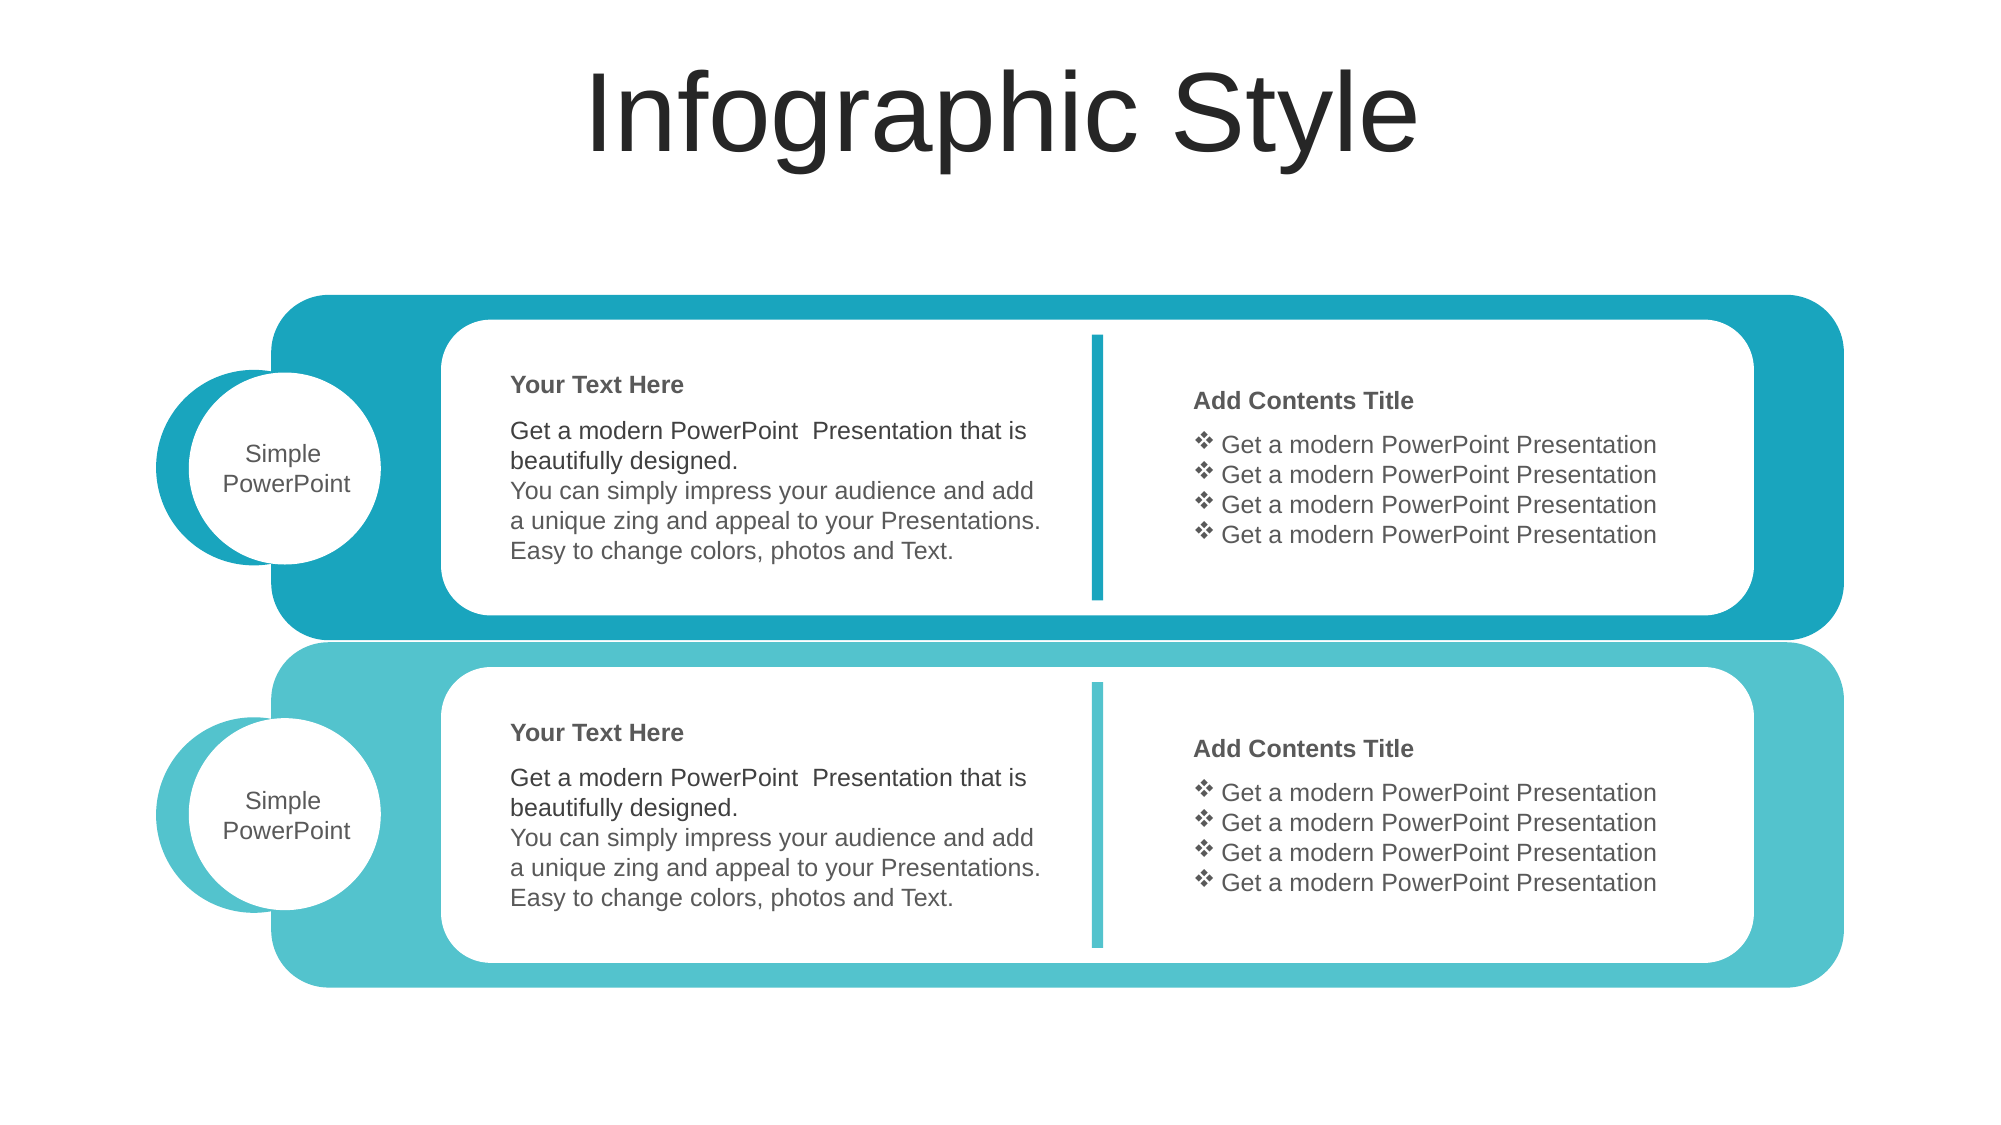

Infographic Style

Your Text Here
Get a modern PowerPoint  Presentation that is beautifully designed.
You can simply impress your audience and add a unique zing and appeal to your Presentations. Easy to change colors, photos and Text.

Add Contents Title
Get a modern PowerPoint Presentation
Get a modern PowerPoint Presentation
Get a modern PowerPoint Presentation
Get a modern PowerPoint Presentation
Simple
PowerPoint

Your Text Here
Get a modern PowerPoint  Presentation that is beautifully designed.
You can simply impress your audience and add a unique zing and appeal to your Presentations. Easy to change colors, photos and Text.

Add Contents Title
Get a modern PowerPoint Presentation
Get a modern PowerPoint Presentation
Get a modern PowerPoint Presentation
Get a modern PowerPoint Presentation
Simple
PowerPoint